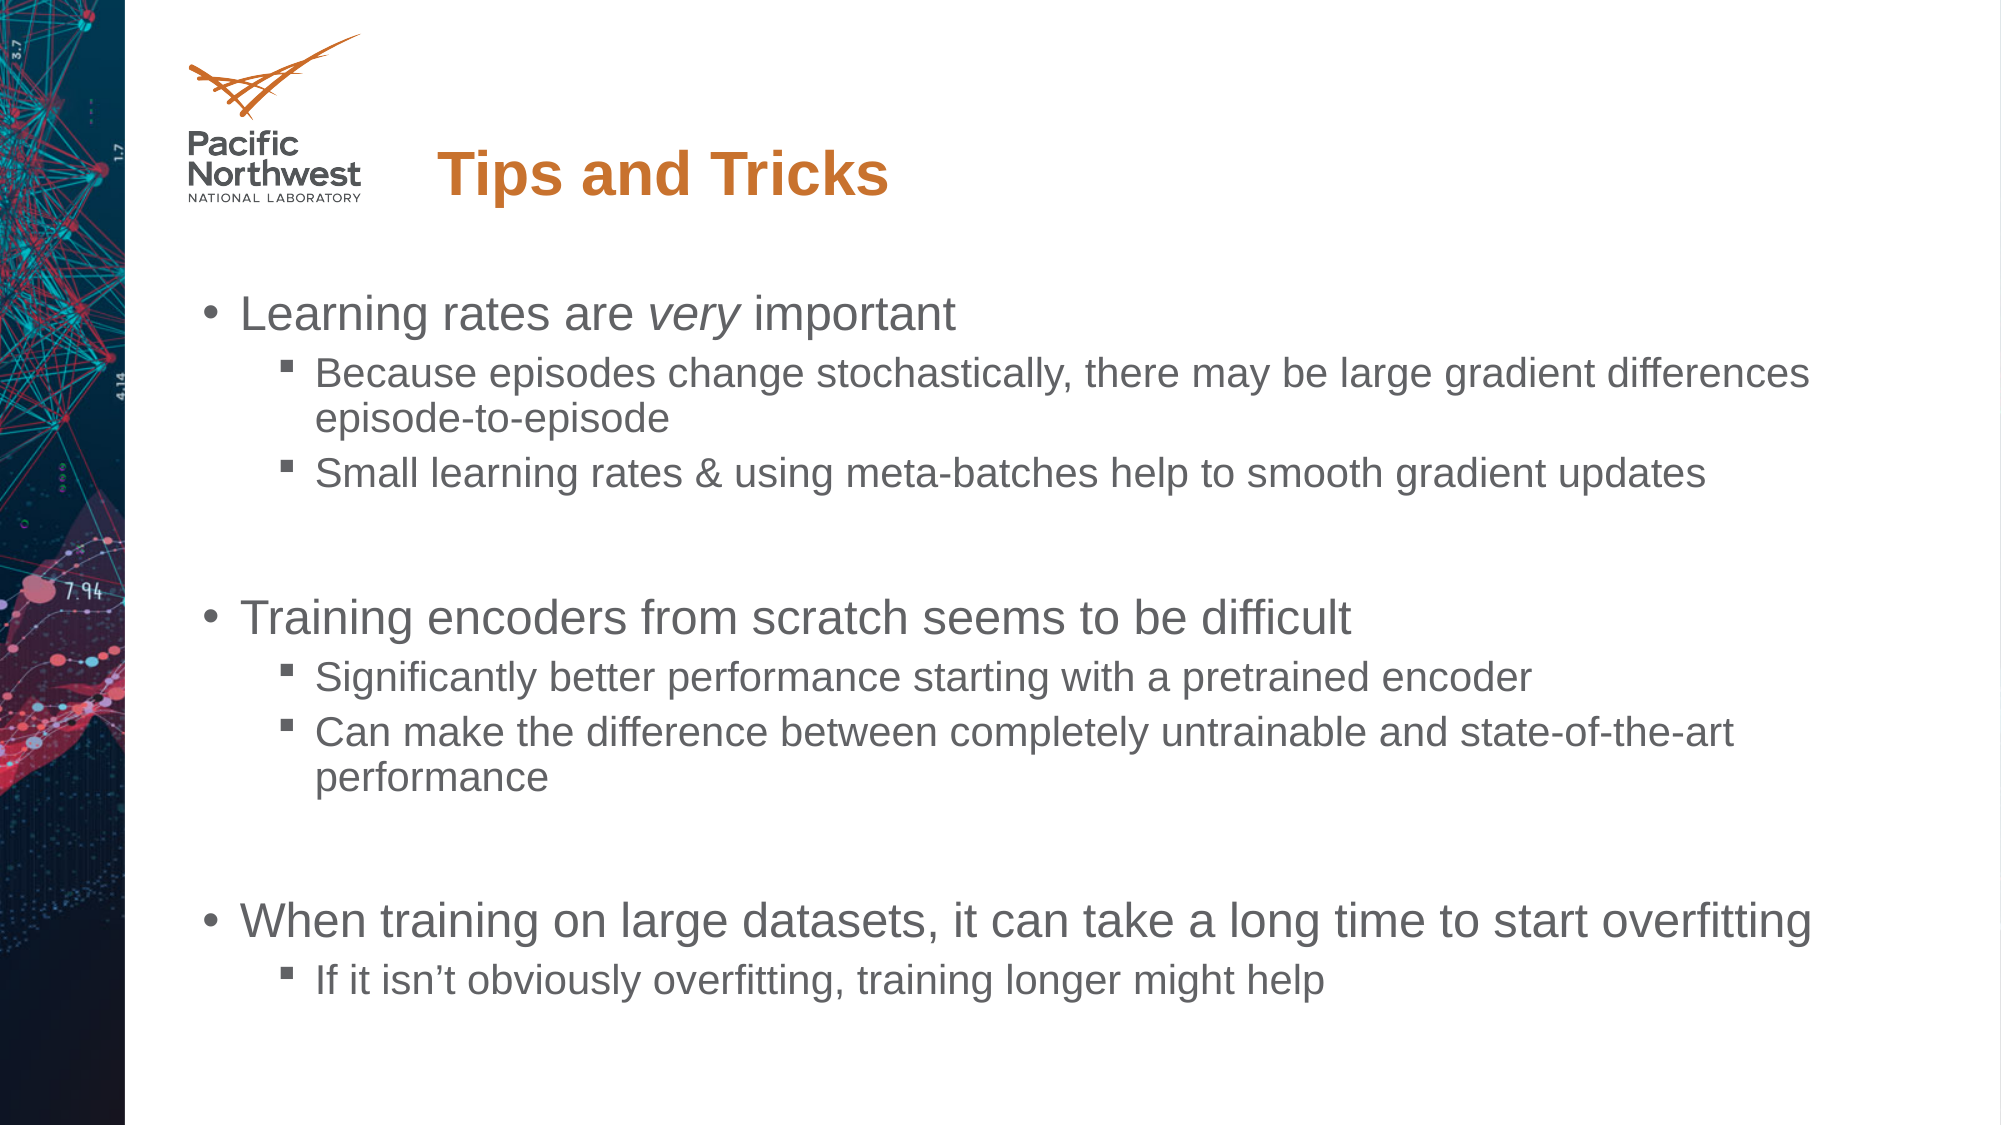

# Tips and Tricks
Learning rates are very important
Because episodes change stochastically, there may be large gradient differences episode-to-episode
Small learning rates & using meta-batches help to smooth gradient updates

Training encoders from scratch seems to be difficult
Significantly better performance starting with a pretrained encoder
Can make the difference between completely untrainable and state-of-the-art performance

When training on large datasets, it can take a long time to start overfitting
If it isn’t obviously overfitting, training longer might help